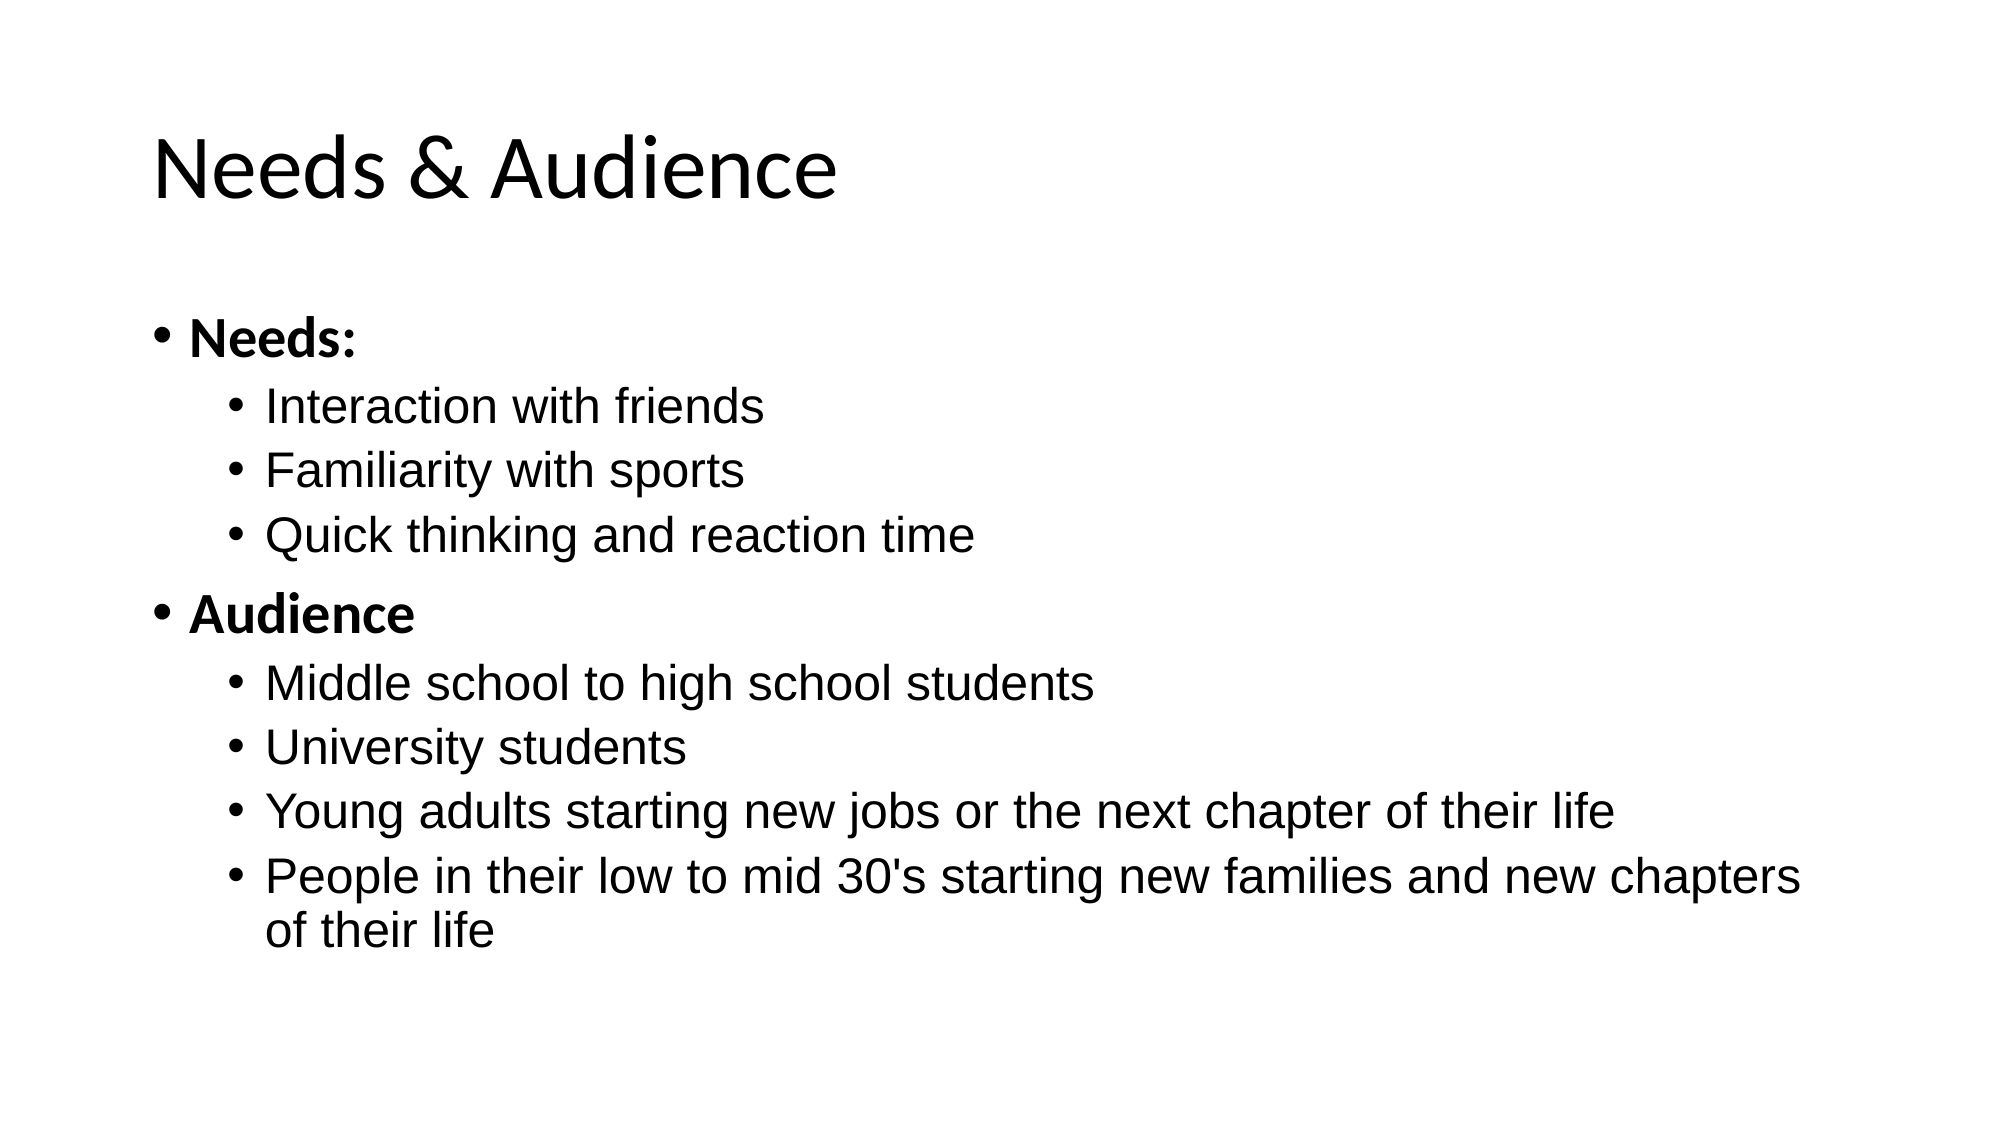

# Needs & Audience
Needs:
Interaction with friends
Familiarity with sports
Quick thinking and reaction time
Audience
Middle school to high school students
University students
Young adults starting new jobs or the next chapter of their life
People in their low to mid 30's starting new families and new chapters of their life